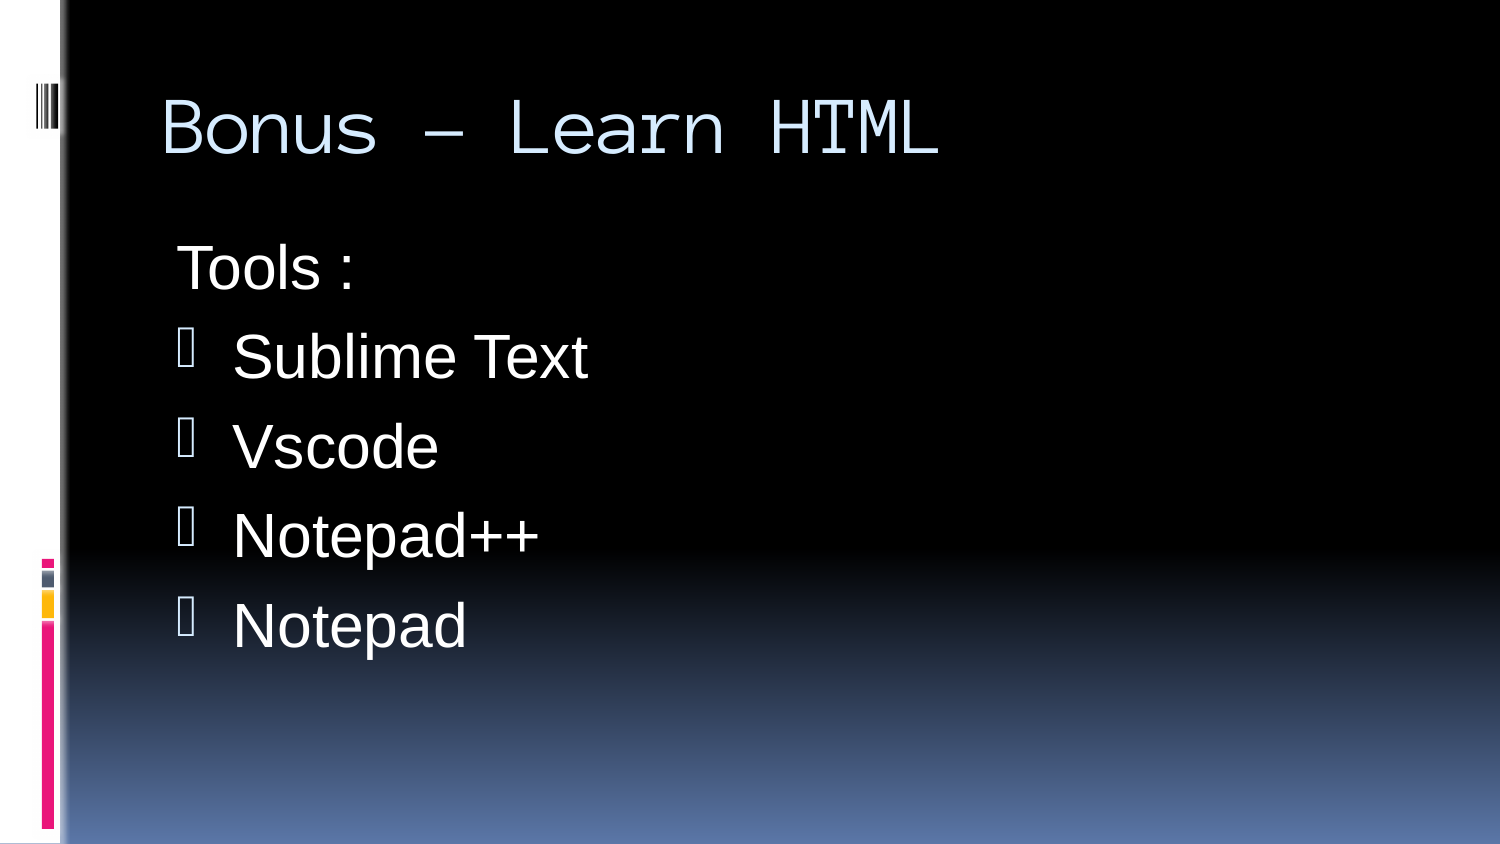

# Bonus – Learn HTML
Tools :
Sublime Text
Vscode
Notepad++
Notepad